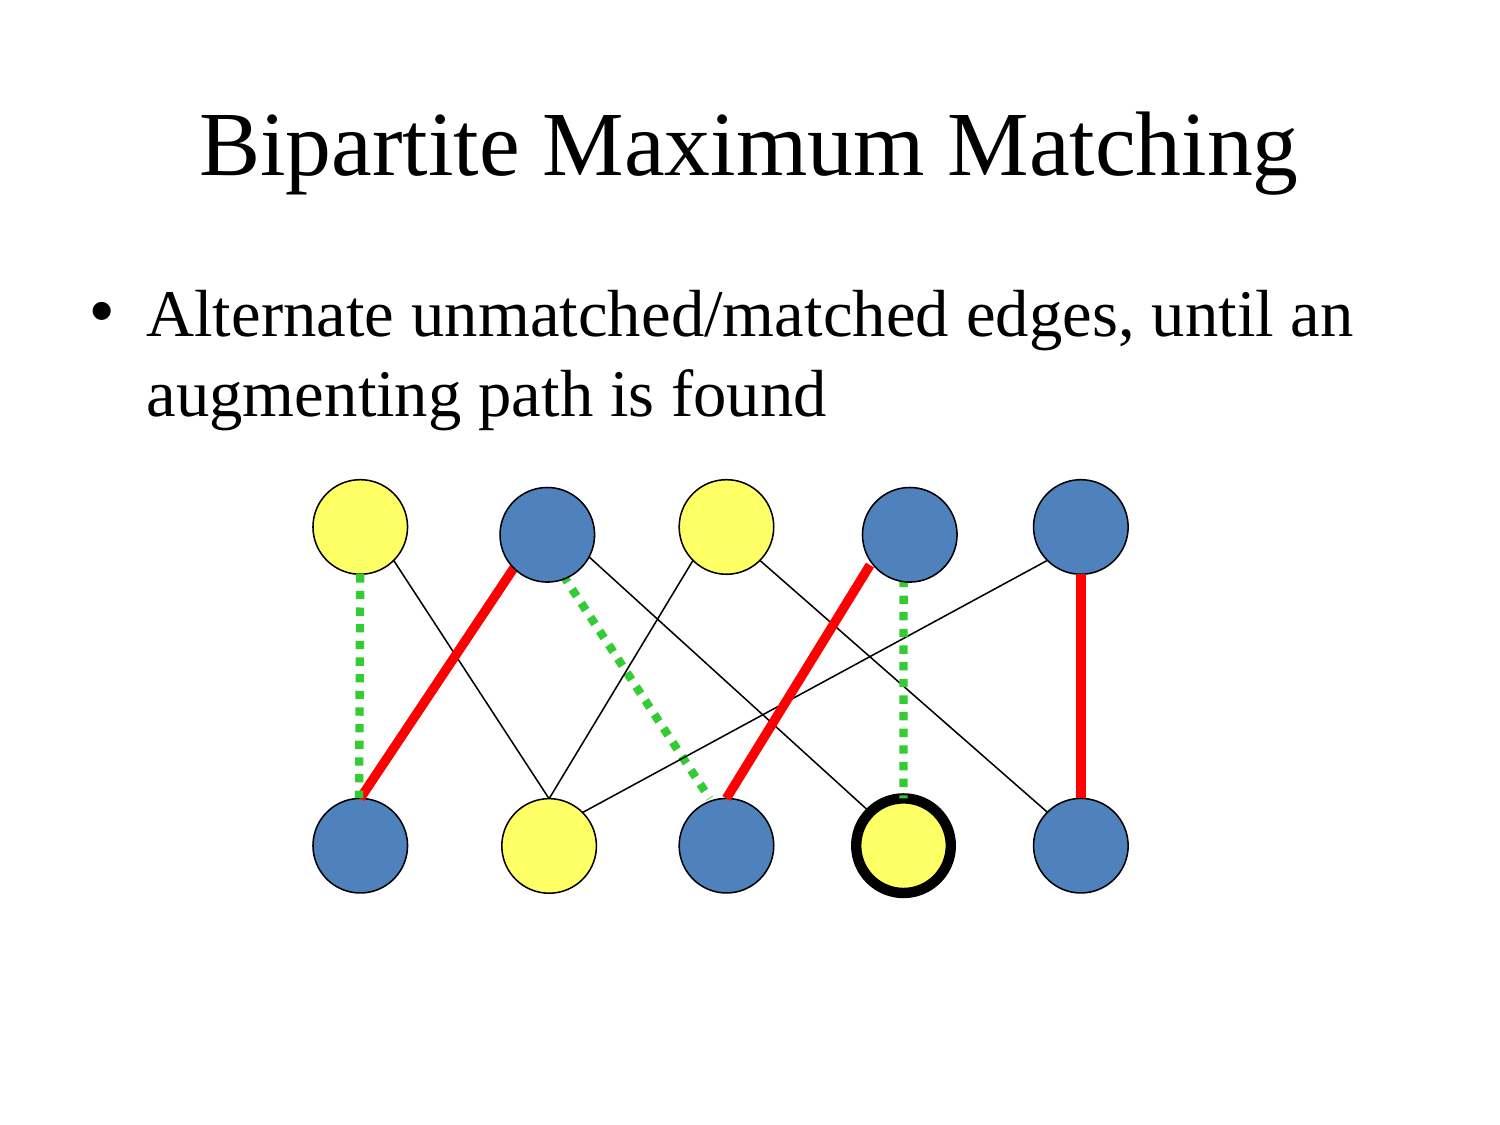

# Bipartite Maximum Matching
Alternate unmatched/matched edges, until an augmenting path is found